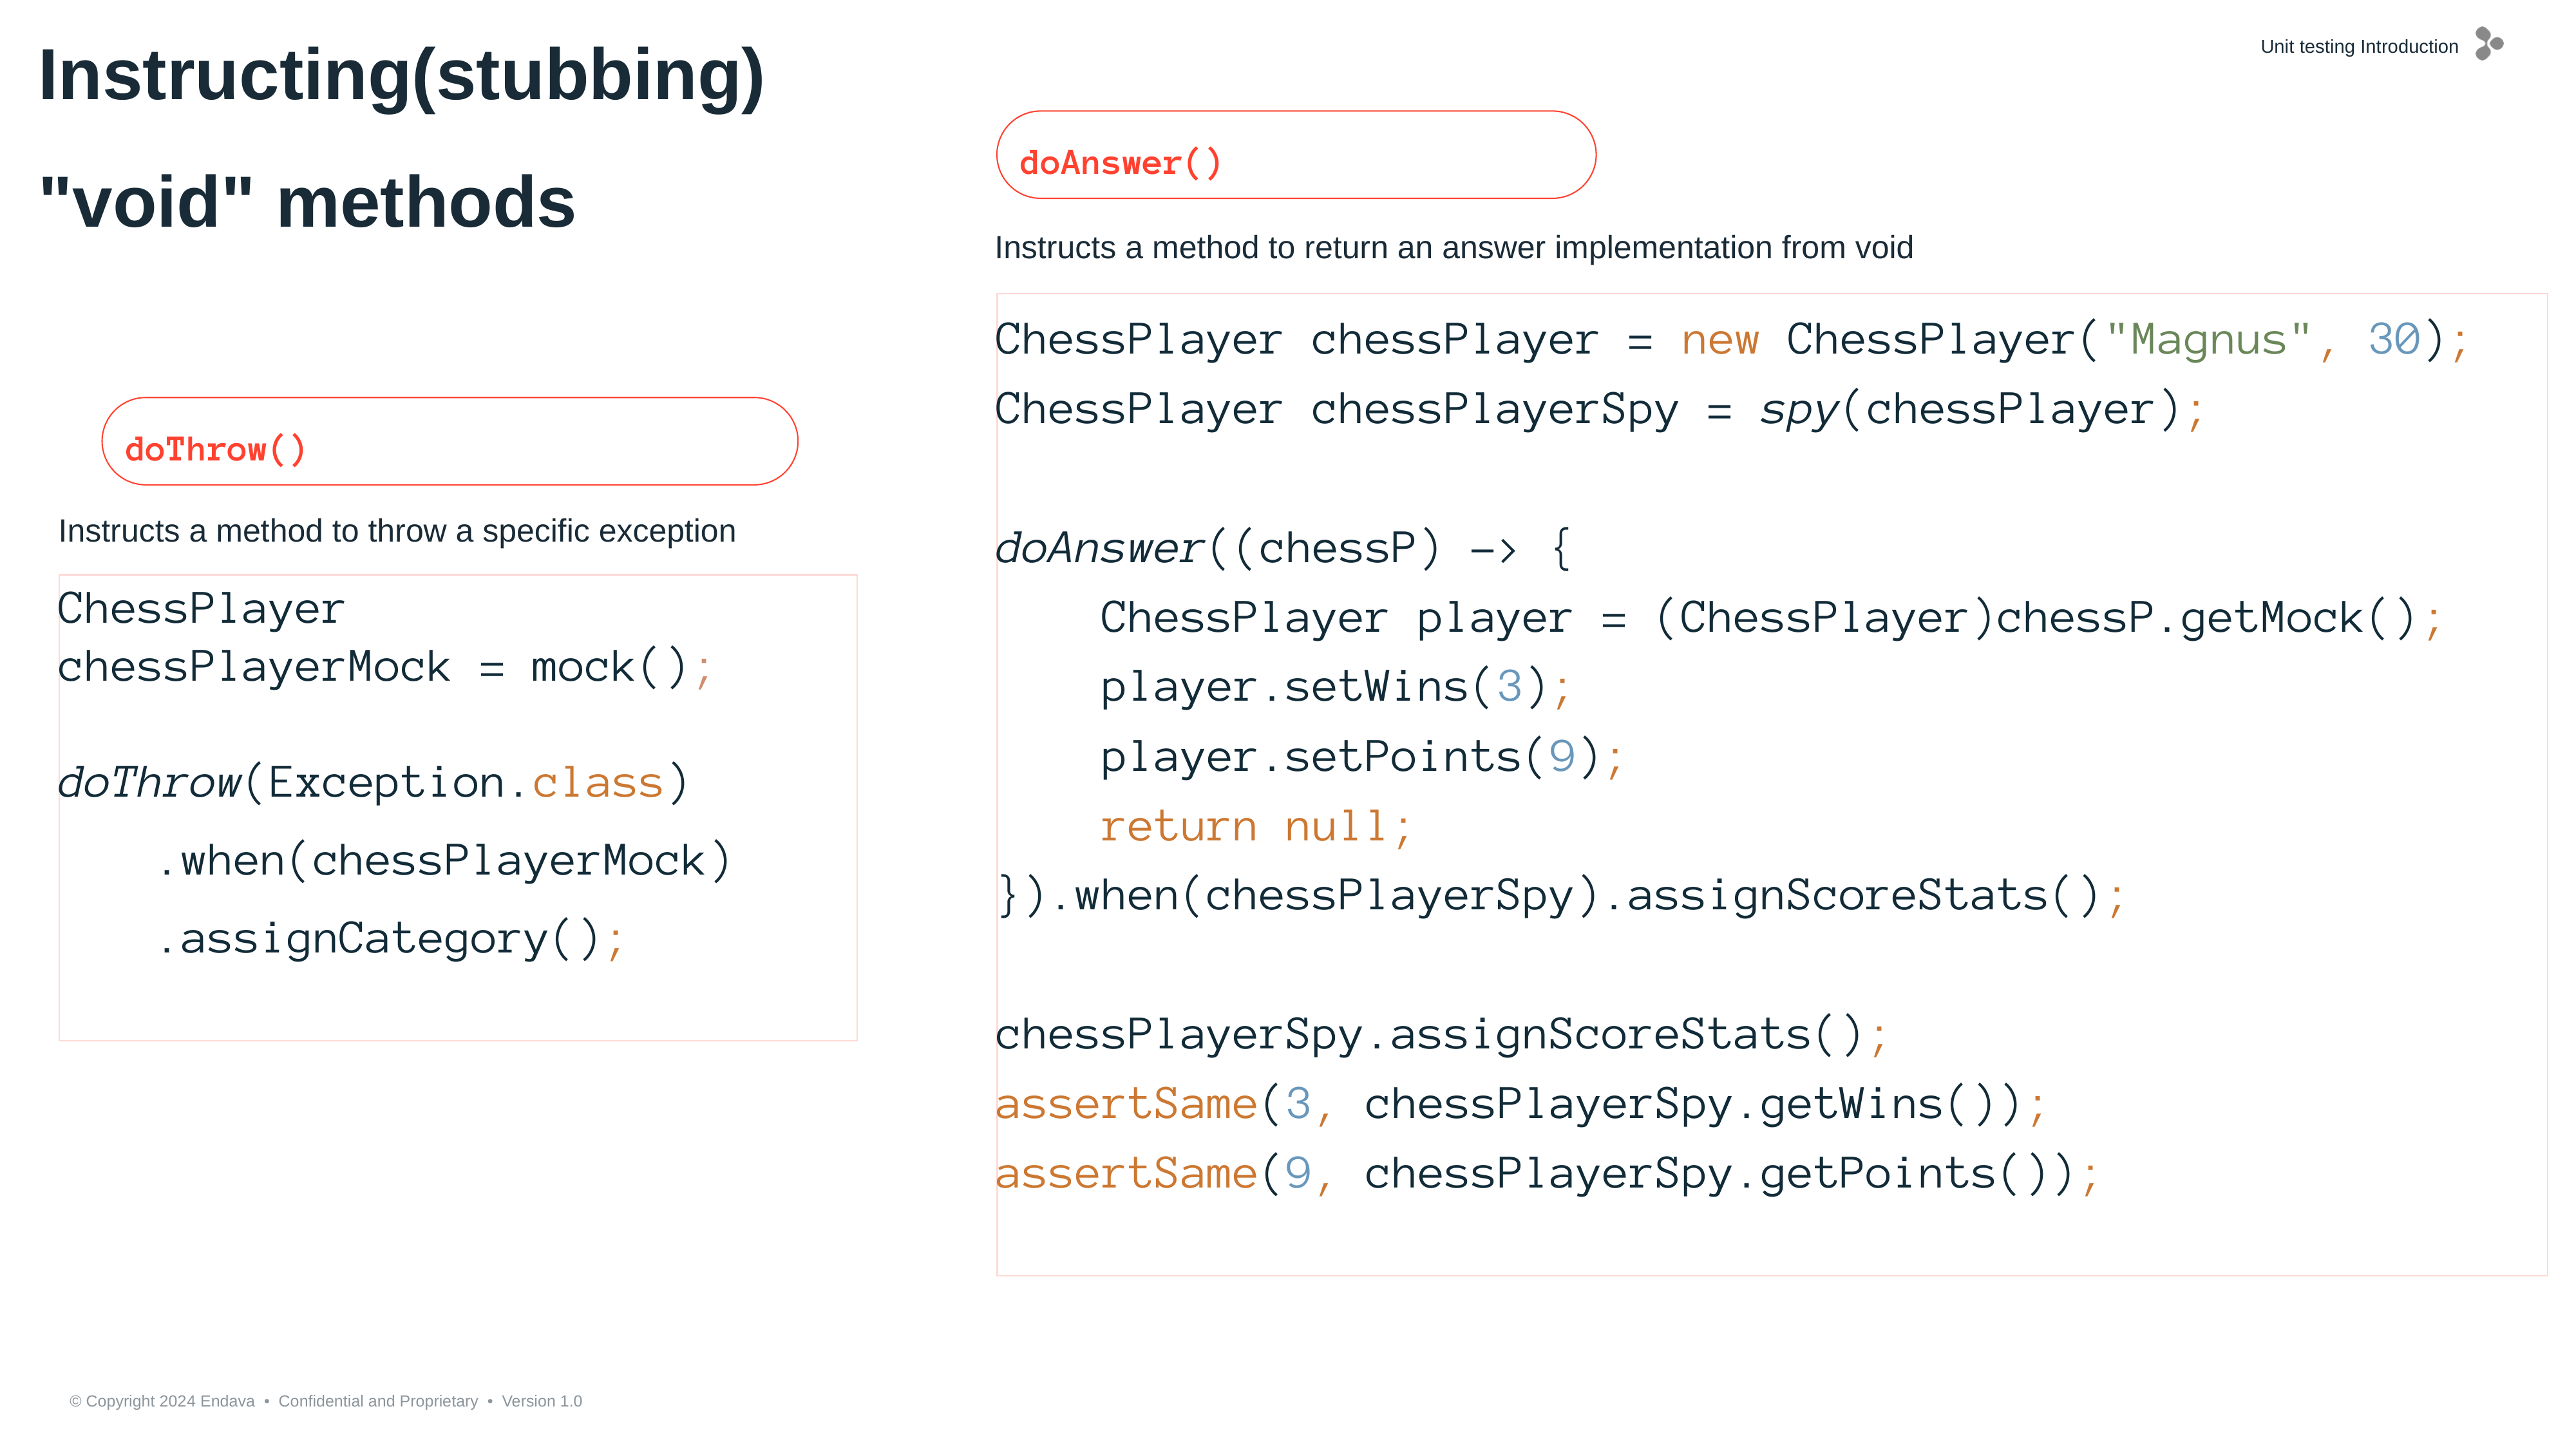

Instructing(stubbing)
"void" methods
doAnswer()
Instructs a method to return an answer implementation from void
ChessPlayer chessPlayer = new ChessPlayer("Magnus", 30);
ChessPlayer chessPlayerSpy = spy(chessPlayer);
doAnswer((chessP) -> {
    ChessPlayer player = (ChessPlayer)chessP.getMock();
    player.setWins(3);
    player.setPoints(9);
    return null;
}).when(chessPlayerSpy).assignScoreStats();
chessPlayerSpy.assignScoreStats();
assertSame(3, chessPlayerSpy.getWins());
assertSame(9, chessPlayerSpy.getPoints());

doThrow()
Instructs a method to throw a specific exception
ChessPlayer chessPlayerMock = mock();
doThrow(Exception.class)
  .when(chessPlayerMock)
  .assignCategory();